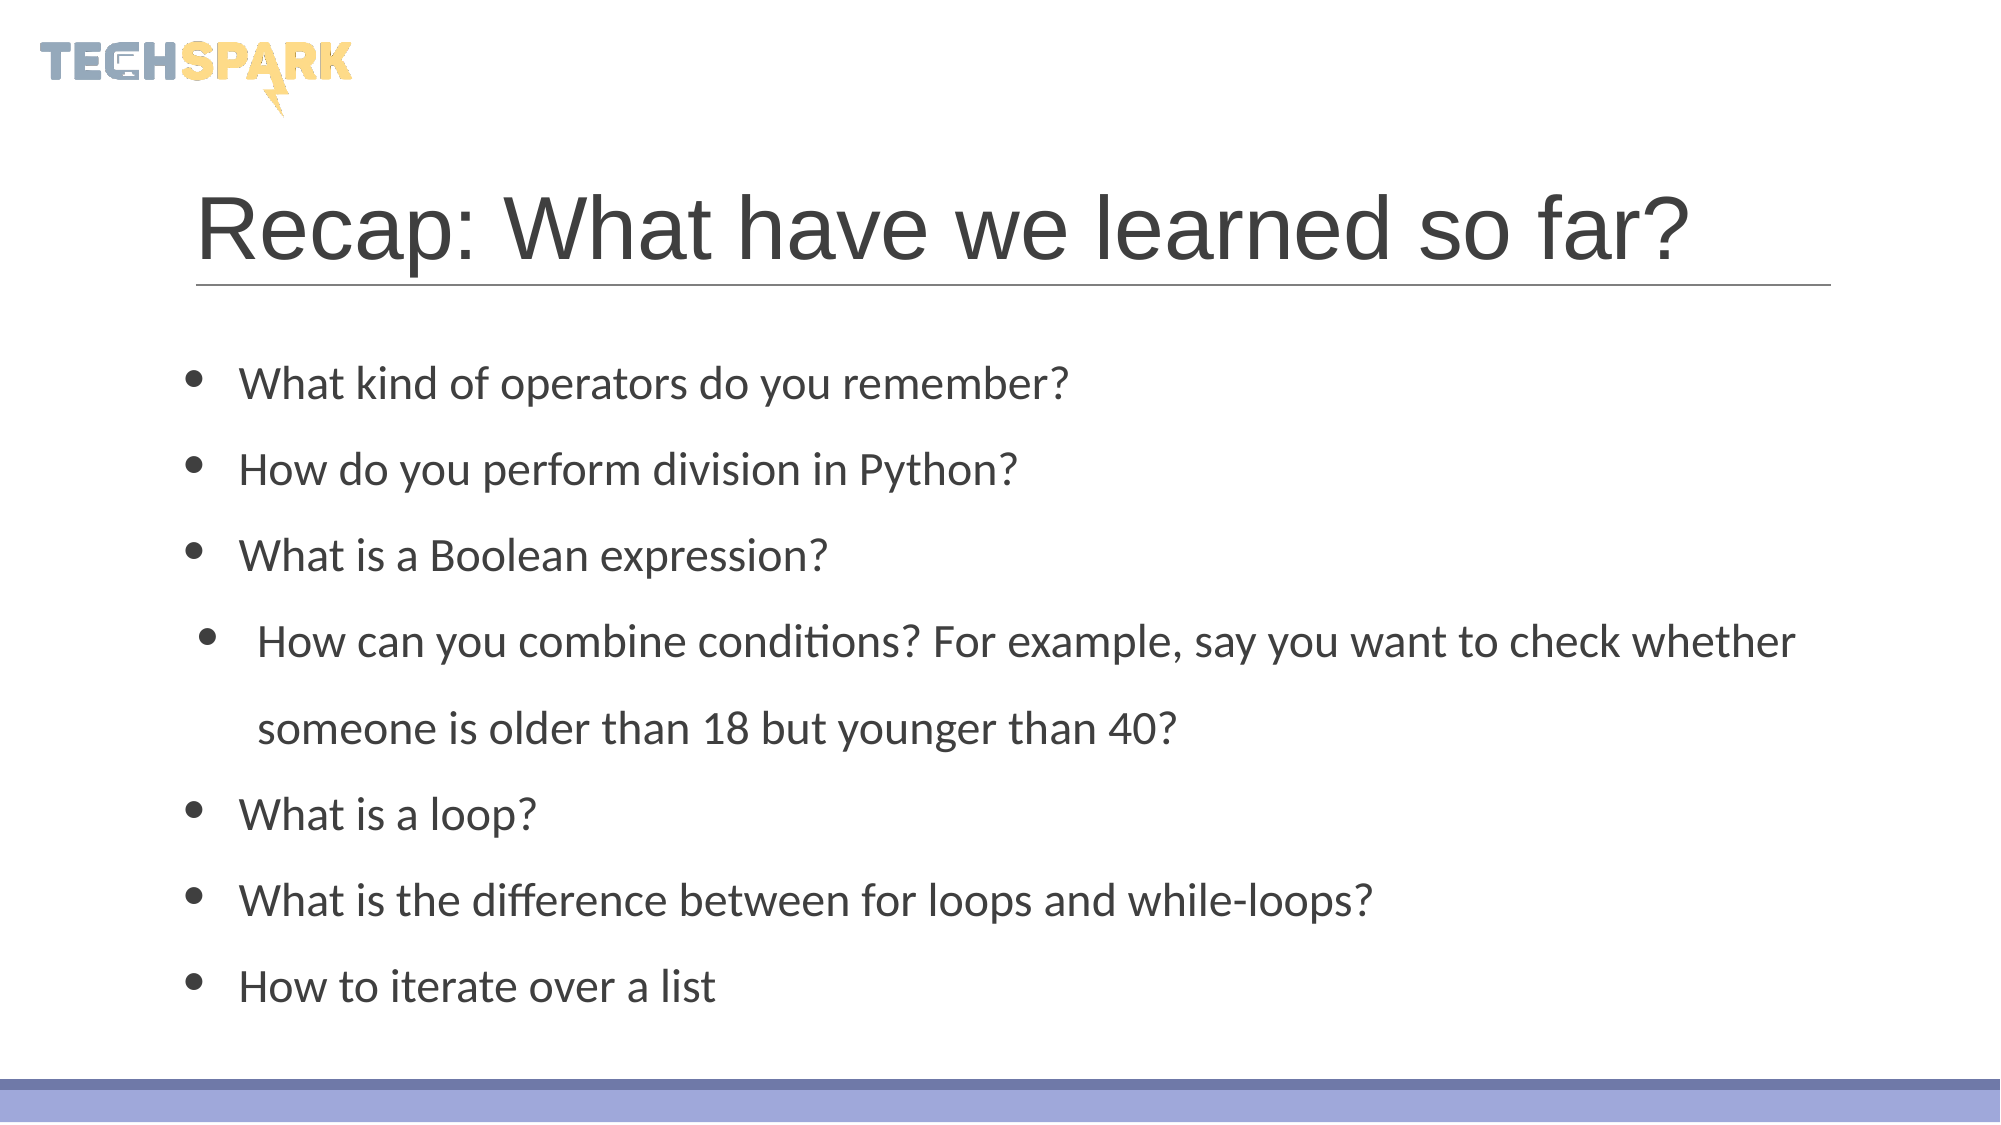

# Recap: What have we learned so far?

What kind of operators do you remember?
How do you perform division in Python?
What is a Boolean expression?
How can you combine conditions? For example, say you want to check whether someone is older than 18 but younger than 40?
What is a loop?
What is the difference between for loops and while-loops?
How to iterate over a list